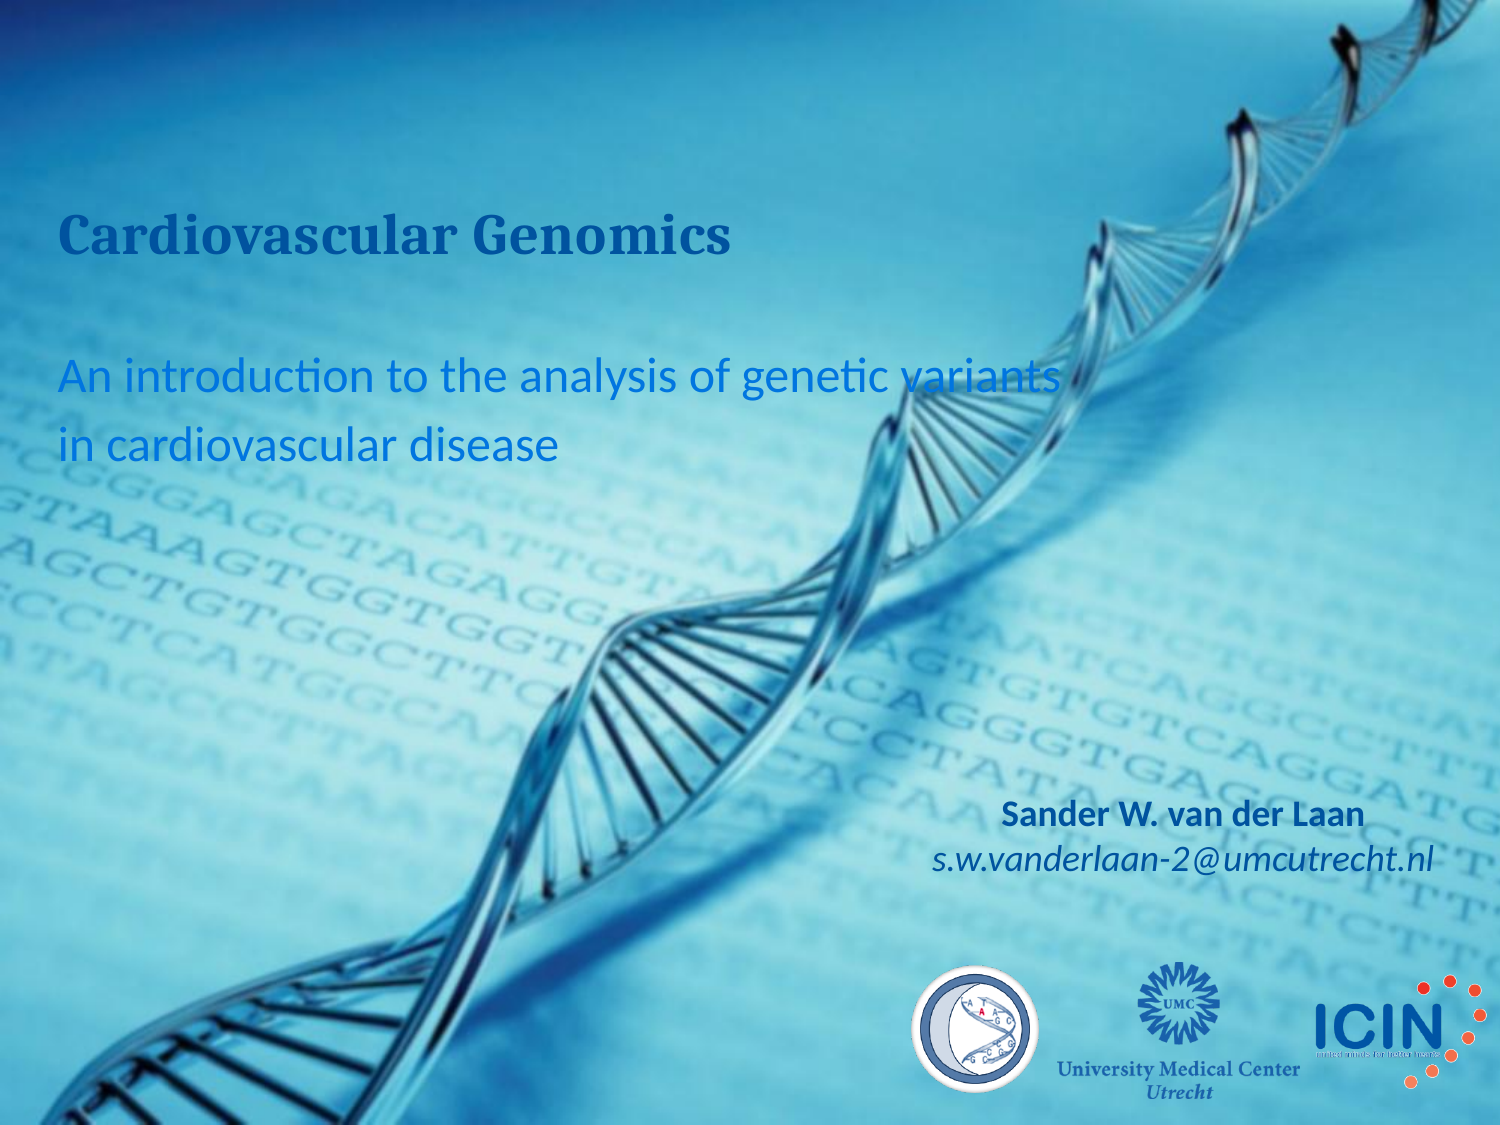

# Cardiovascular Genomics
An introduction to the analysis of genetic variants in cardiovascular disease